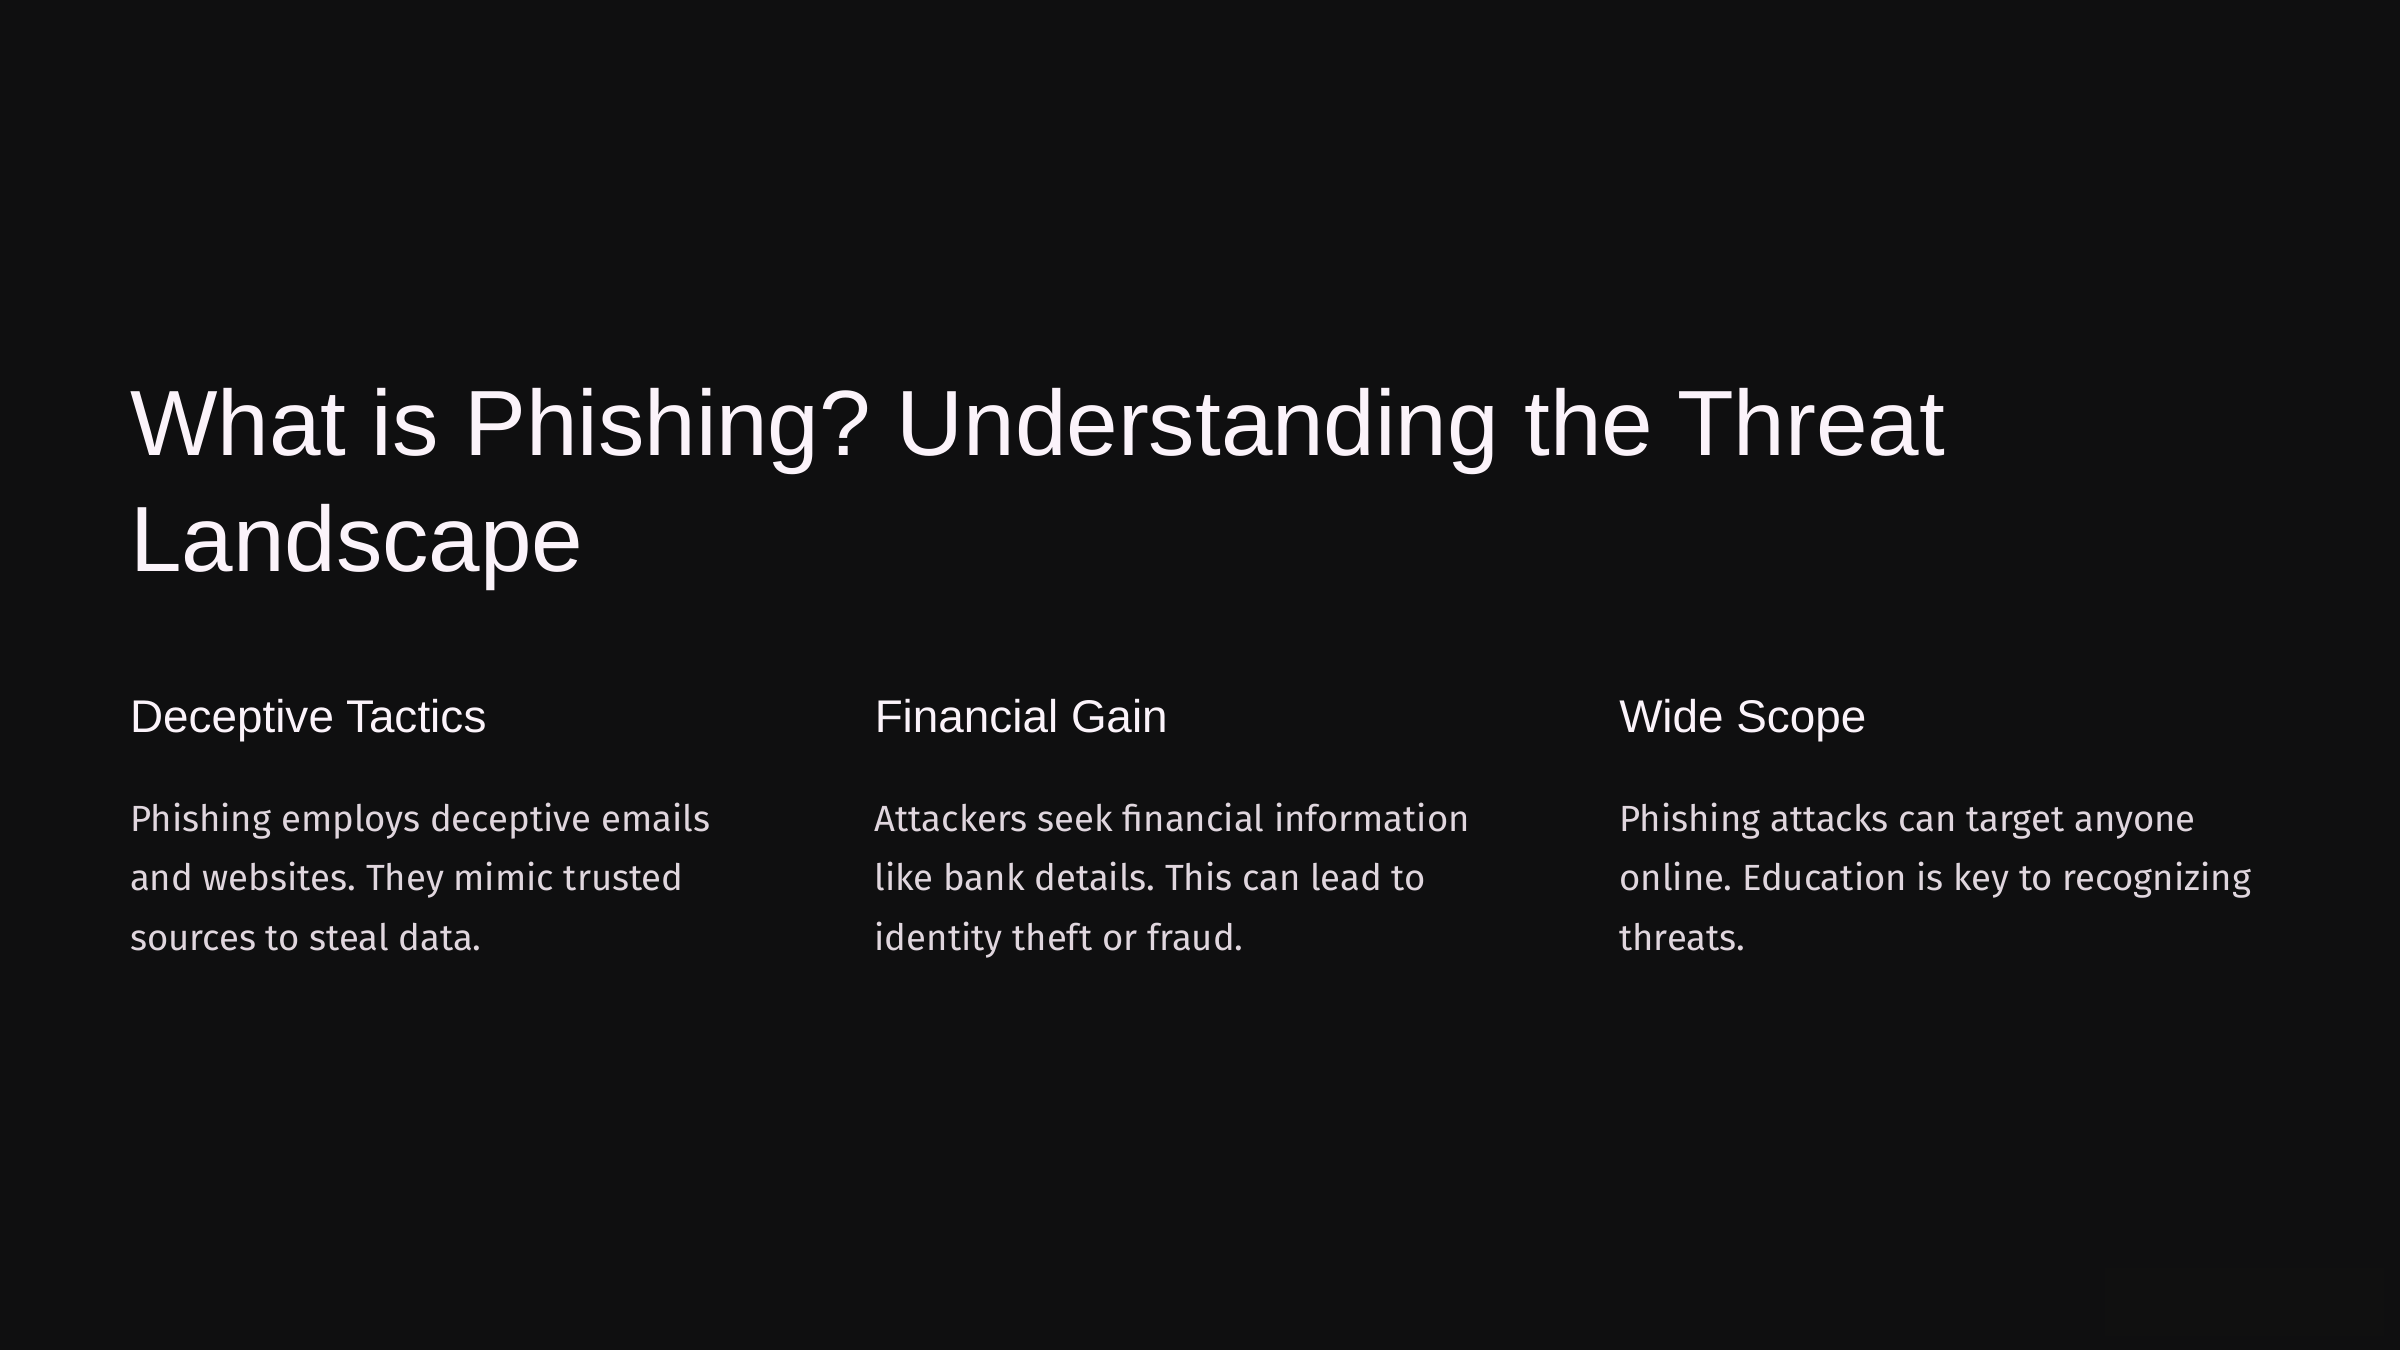

What is Phishing? Understanding the Threat Landscape
Deceptive Tactics
Financial Gain
Wide Scope
Phishing employs deceptive emails and websites. They mimic trusted sources to steal data.
Attackers seek financial information like bank details. This can lead to identity theft or fraud.
Phishing attacks can target anyone online. Education is key to recognizing threats.